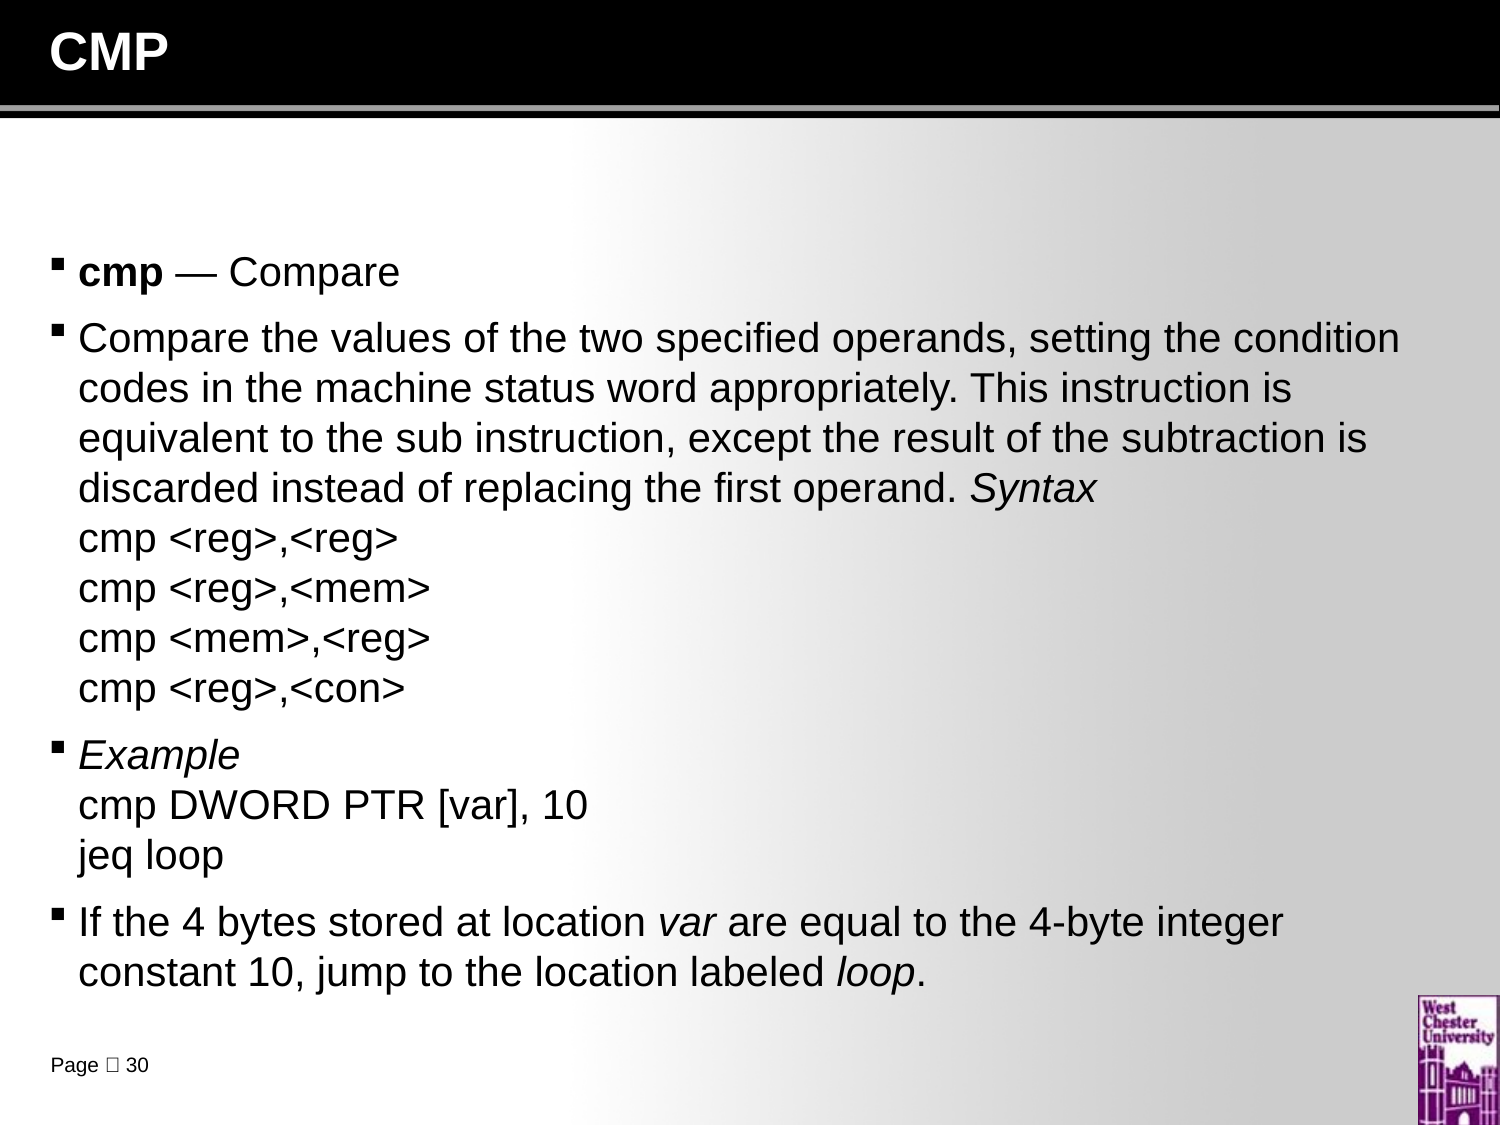

# CMP
cmp — Compare
Compare the values of the two specified operands, setting the condition codes in the machine status word appropriately. This instruction is equivalent to the sub instruction, except the result of the subtraction is discarded instead of replacing the first operand. Syntax
cmp <reg>,<reg>
cmp <reg>,<mem>
cmp <mem>,<reg>
cmp <reg>,<con>
Example
cmp DWORD PTR [var], 10
jeq loop
If the 4 bytes stored at location var are equal to the 4-byte integer constant 10, jump to the location labeled loop.